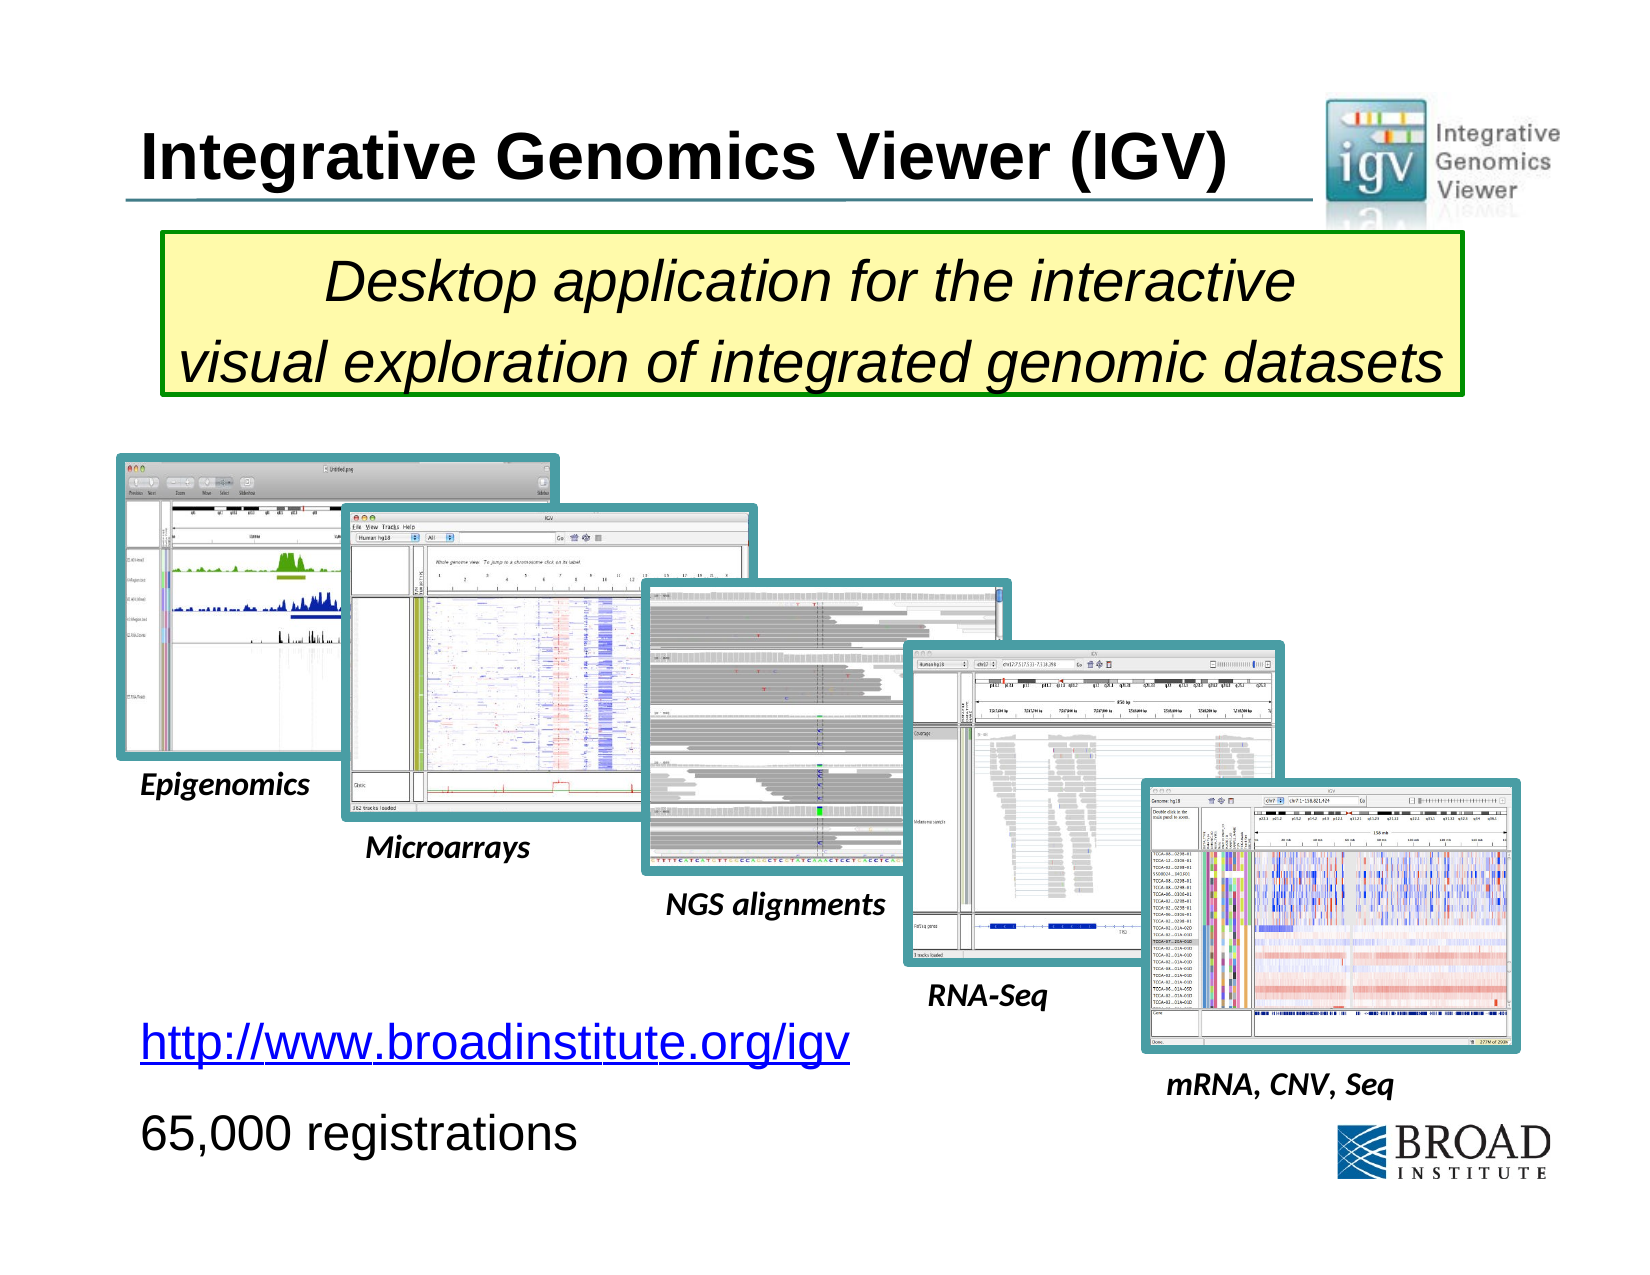

# Integrative Genomics Viewer (IGV)
Desktop application for the interactive visual exploration of integrated genomic datasets

Epigenomics
Microarrays
NGS alignments

RNA‐Seq
http://www.broadinstitute.org/igv
mRNA, CNV, Seq
65,000 registrations